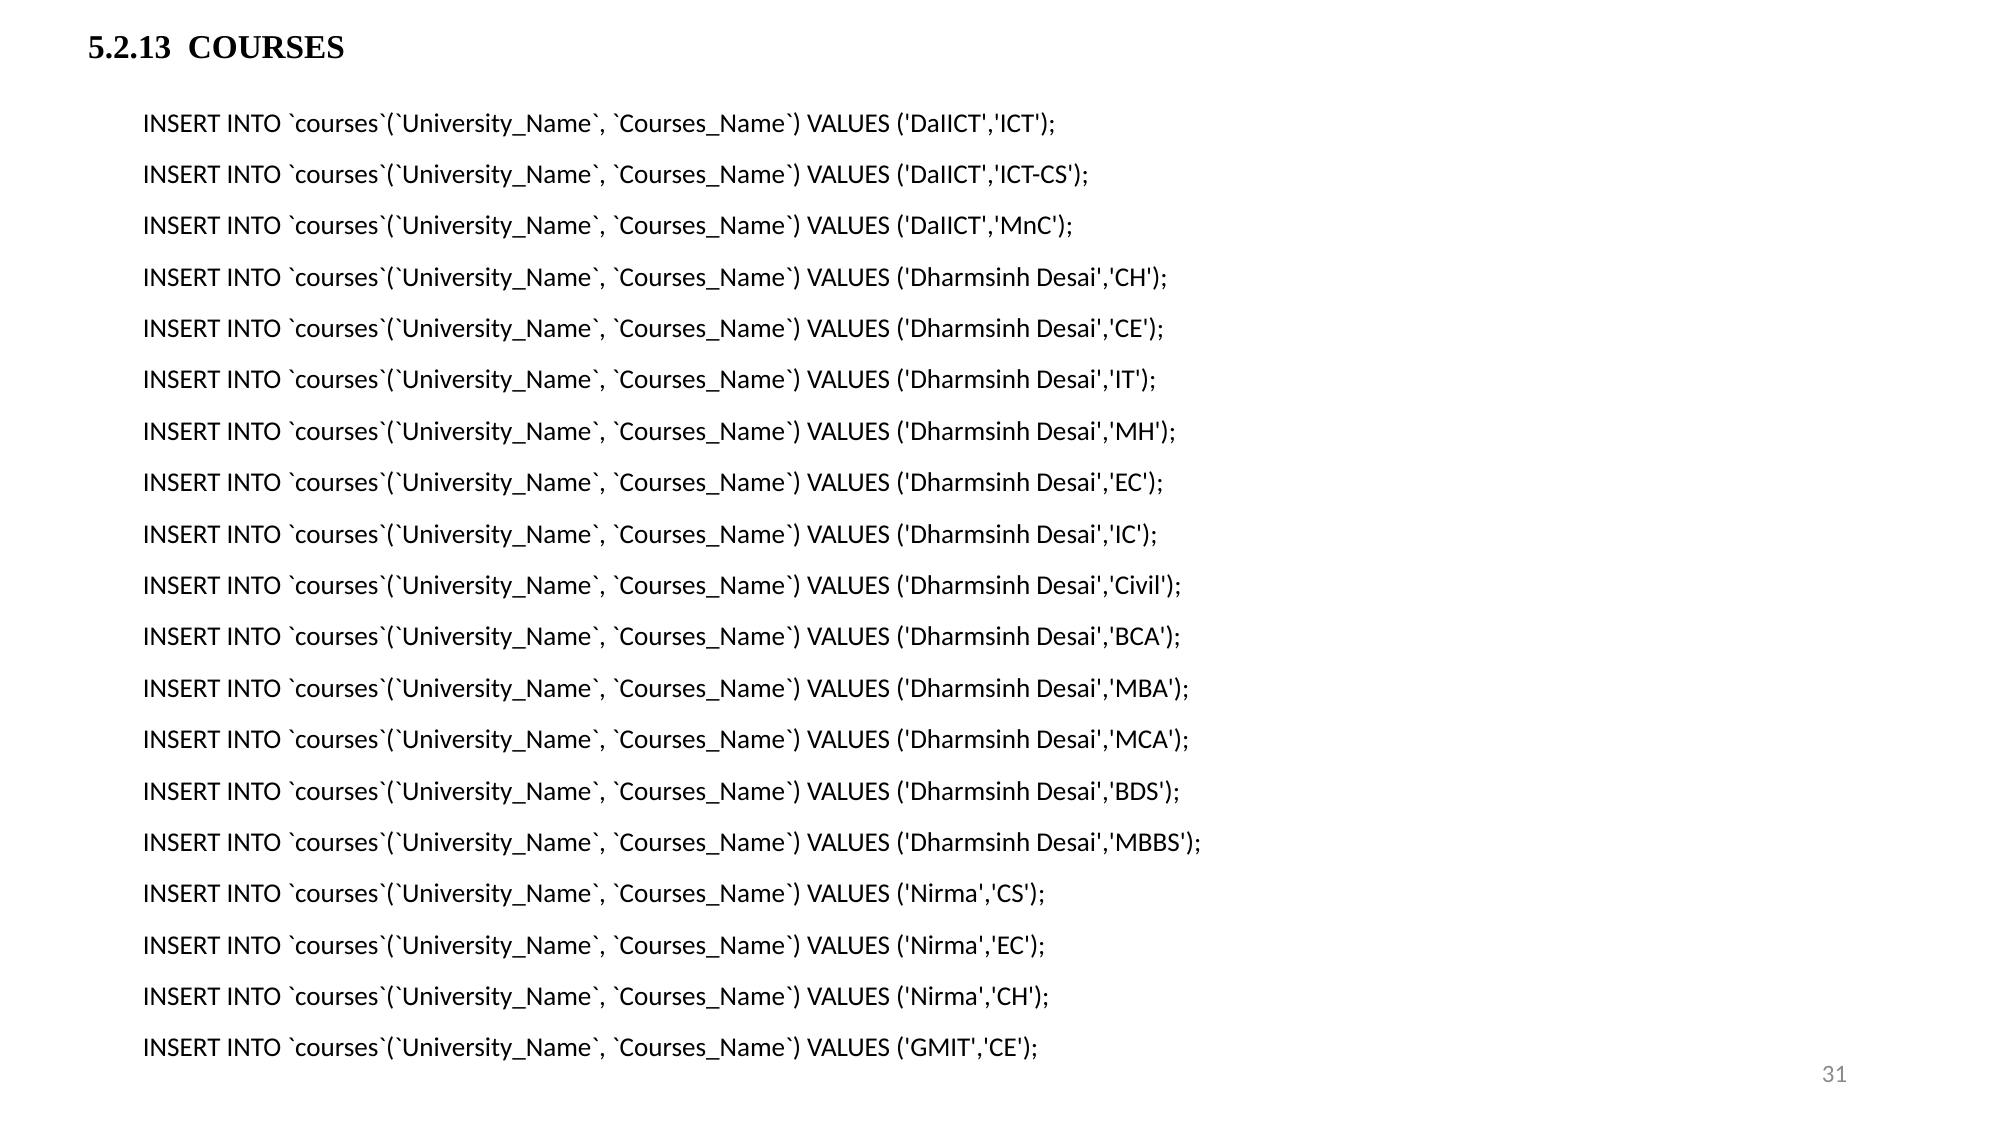

5.2.13  COURSES
INSERT INTO `courses`(`University_Name`, `Courses_Name`) VALUES ('DaIICT','ICT');
INSERT INTO `courses`(`University_Name`, `Courses_Name`) VALUES ('DaIICT','ICT-CS');
INSERT INTO `courses`(`University_Name`, `Courses_Name`) VALUES ('DaIICT','MnC');
INSERT INTO `courses`(`University_Name`, `Courses_Name`) VALUES ('Dharmsinh Desai','CH');
INSERT INTO `courses`(`University_Name`, `Courses_Name`) VALUES ('Dharmsinh Desai','CE');
INSERT INTO `courses`(`University_Name`, `Courses_Name`) VALUES ('Dharmsinh Desai','IT');
INSERT INTO `courses`(`University_Name`, `Courses_Name`) VALUES ('Dharmsinh Desai','MH');
INSERT INTO `courses`(`University_Name`, `Courses_Name`) VALUES ('Dharmsinh Desai','EC');
INSERT INTO `courses`(`University_Name`, `Courses_Name`) VALUES ('Dharmsinh Desai','IC');
INSERT INTO `courses`(`University_Name`, `Courses_Name`) VALUES ('Dharmsinh Desai','Civil');
INSERT INTO `courses`(`University_Name`, `Courses_Name`) VALUES ('Dharmsinh Desai','BCA');
INSERT INTO `courses`(`University_Name`, `Courses_Name`) VALUES ('Dharmsinh Desai','MBA');
INSERT INTO `courses`(`University_Name`, `Courses_Name`) VALUES ('Dharmsinh Desai','MCA');
INSERT INTO `courses`(`University_Name`, `Courses_Name`) VALUES ('Dharmsinh Desai','BDS');
INSERT INTO `courses`(`University_Name`, `Courses_Name`) VALUES ('Dharmsinh Desai','MBBS');
INSERT INTO `courses`(`University_Name`, `Courses_Name`) VALUES ('Nirma','CS');
INSERT INTO `courses`(`University_Name`, `Courses_Name`) VALUES ('Nirma','EC');
INSERT INTO `courses`(`University_Name`, `Courses_Name`) VALUES ('Nirma','CH');
INSERT INTO `courses`(`University_Name`, `Courses_Name`) VALUES ('GMIT','CE');
31